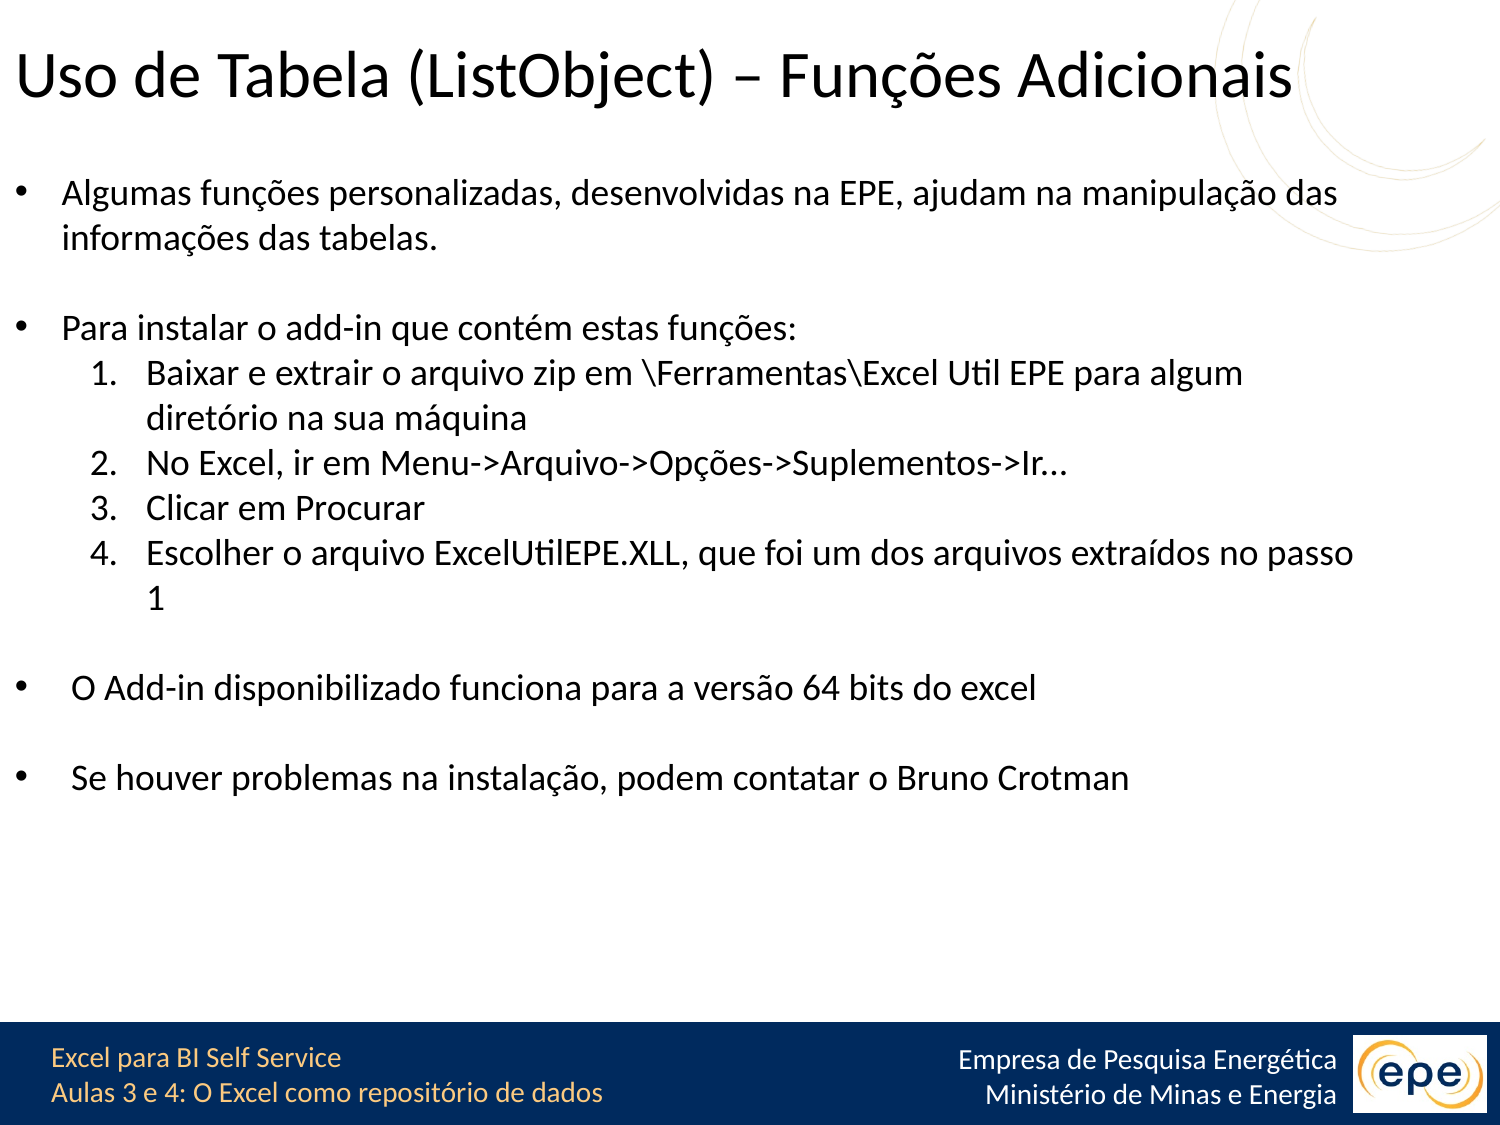

# Uso de Tabela (ListObject) – Funções Adicionais
Algumas funções personalizadas, desenvolvidas na EPE, ajudam na manipulação das informações das tabelas.

Para instalar o add-in que contém estas funções:
Baixar e extrair o arquivo zip em \Ferramentas\Excel Util EPE para algum diretório na sua máquina
No Excel, ir em Menu->Arquivo->Opções->Suplementos->Ir...
Clicar em Procurar
Escolher o arquivo ExcelUtilEPE.XLL, que foi um dos arquivos extraídos no passo 1

O Add-in disponibilizado funciona para a versão 64 bits do excel

Se houver problemas na instalação, podem contatar o Bruno Crotman